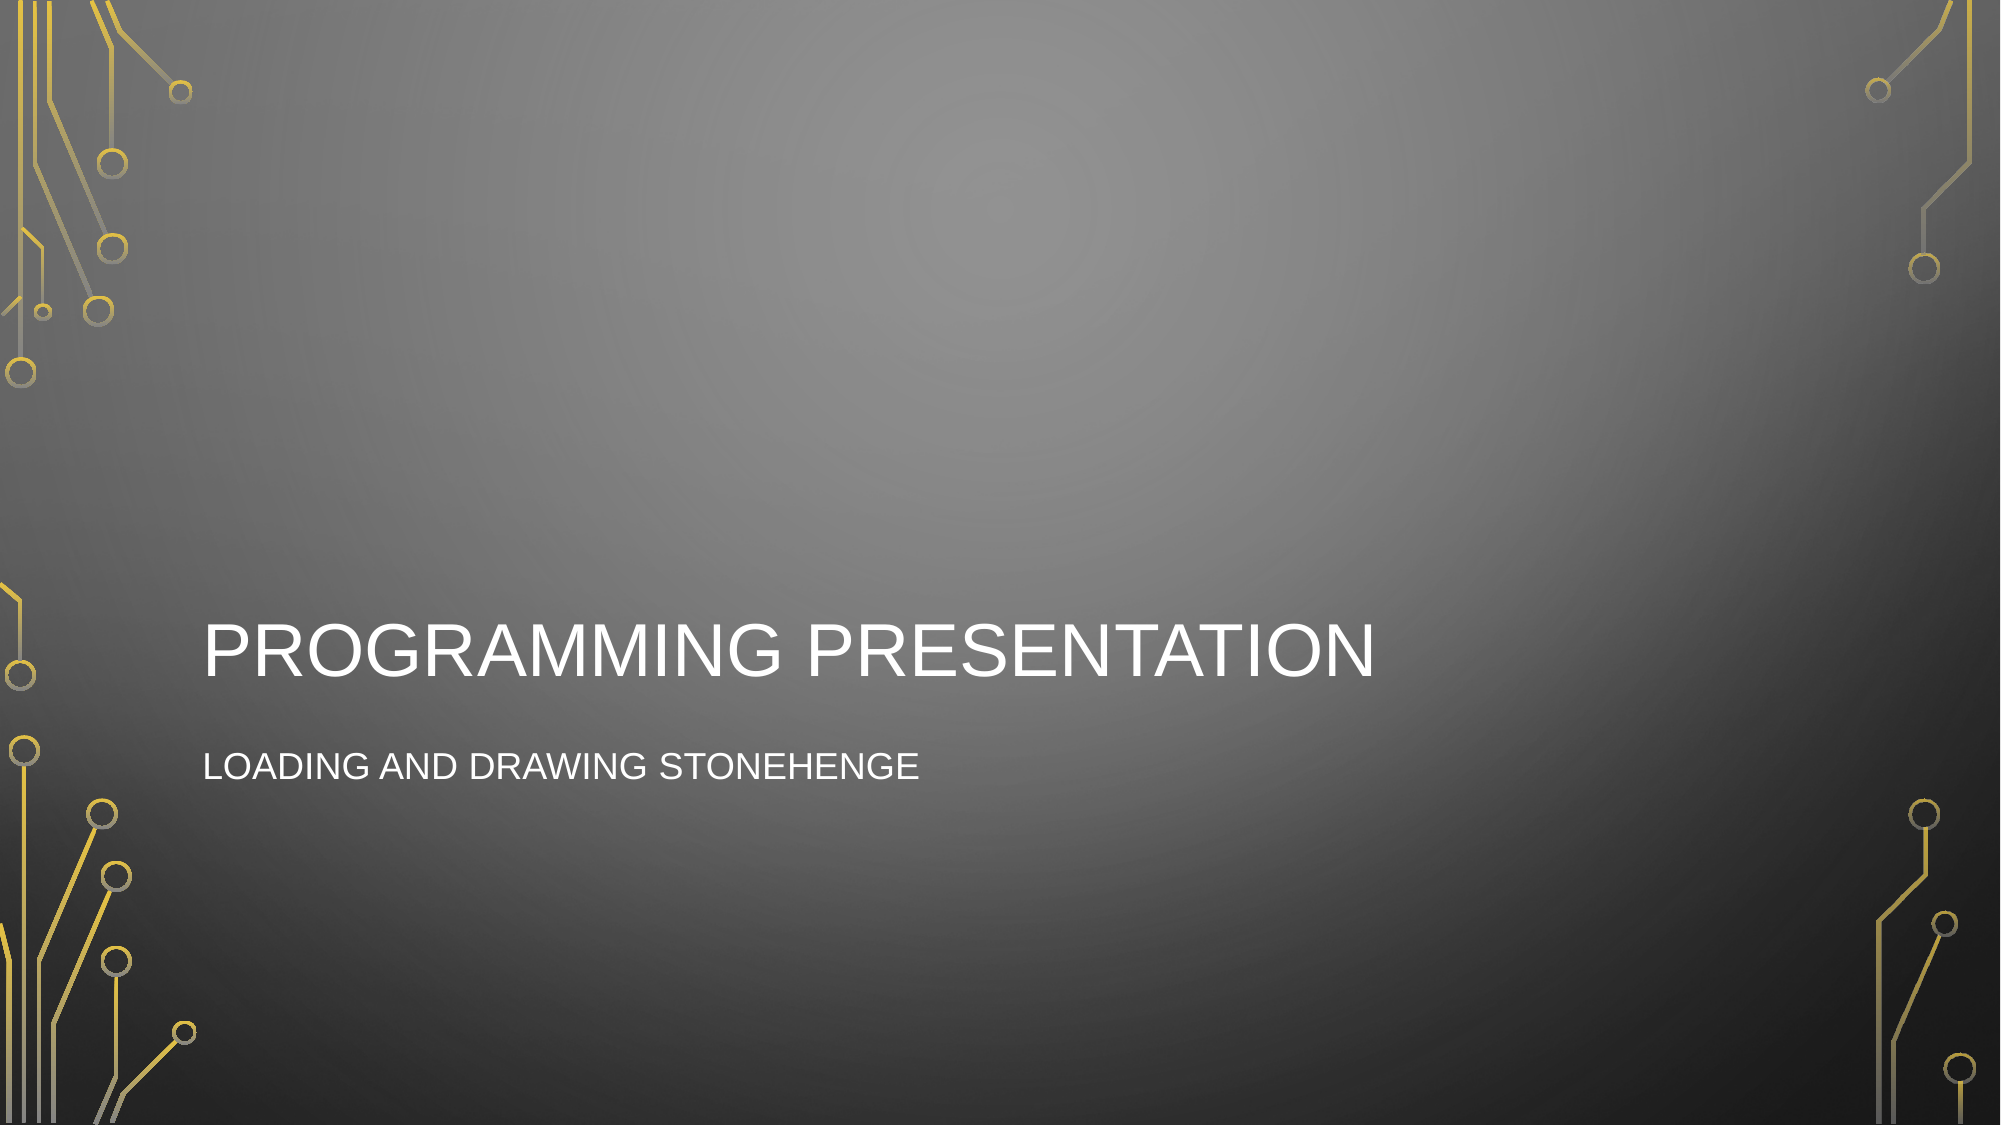

# Programming presentation
Loading and Drawing STONEHENGE